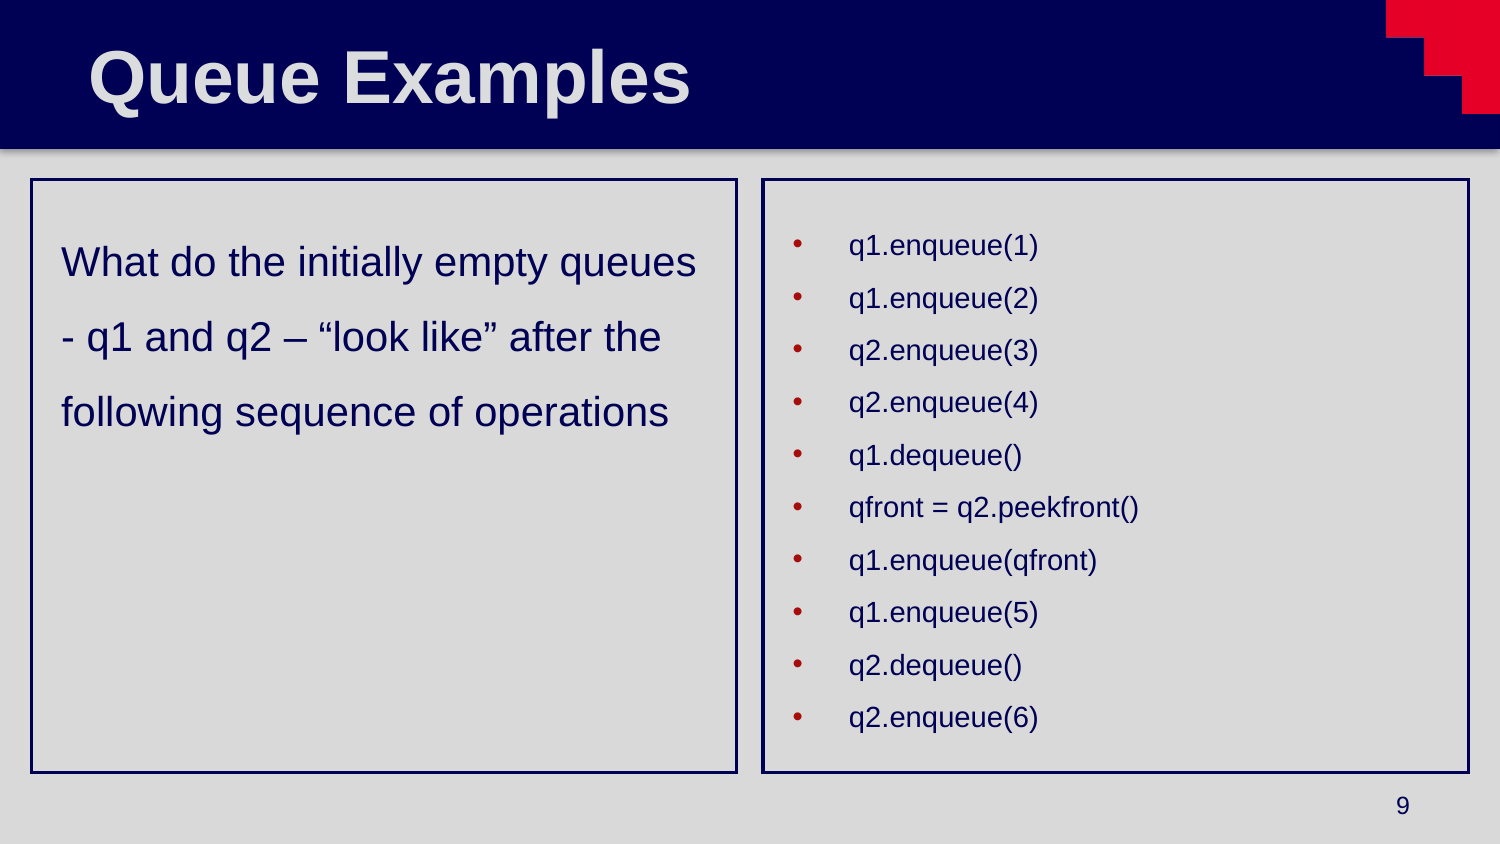

# Queue Examples
What do the initially empty queues - q1 and q2 – “look like” after the following sequence of operations

q1.enqueue(1)
q1.enqueue(2)
q2.enqueue(3)
q2.enqueue(4)
q1.dequeue()
qfront = q2.peekfront()
q1.enqueue(qfront)
q1.enqueue(5)
q2.dequeue()
q2.enqueue(6)

9